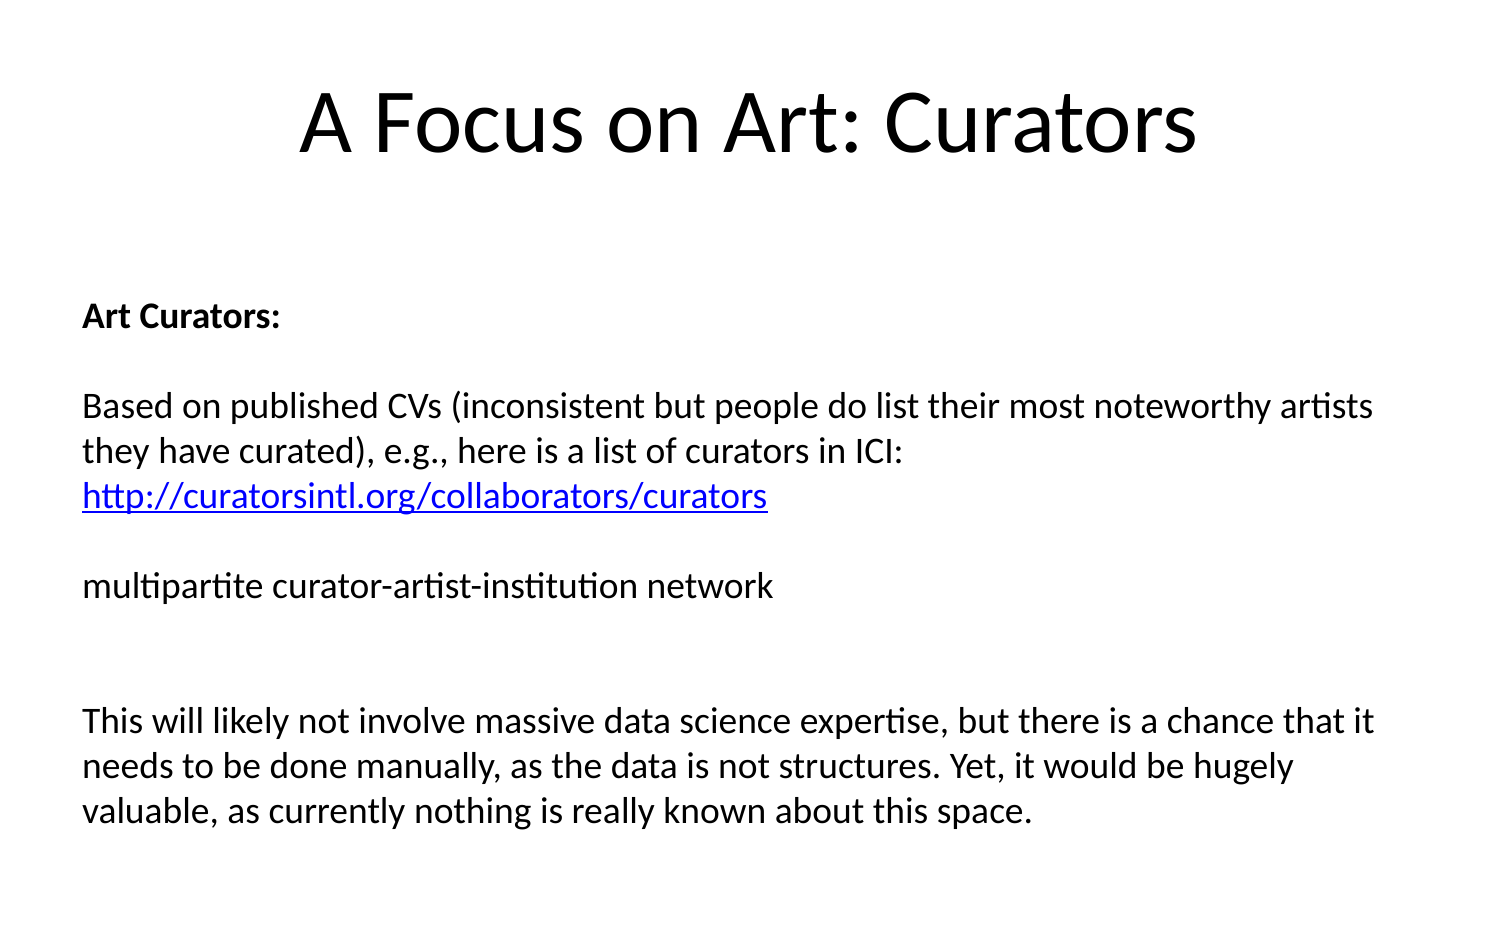

# A Focus on Art: Curators

Art Curators:

Based on published CVs (inconsistent but people do list their most noteworthy artists they have curated), e.g., here is a list of curators in ICI: http://curatorsintl.org/collaborators/curators
multipartite curator-artist-institution network

This will likely not involve massive data science expertise, but there is a chance that it needs to be done manually, as the data is not structures. Yet, it would be hugely valuable, as currently nothing is really known about this space.